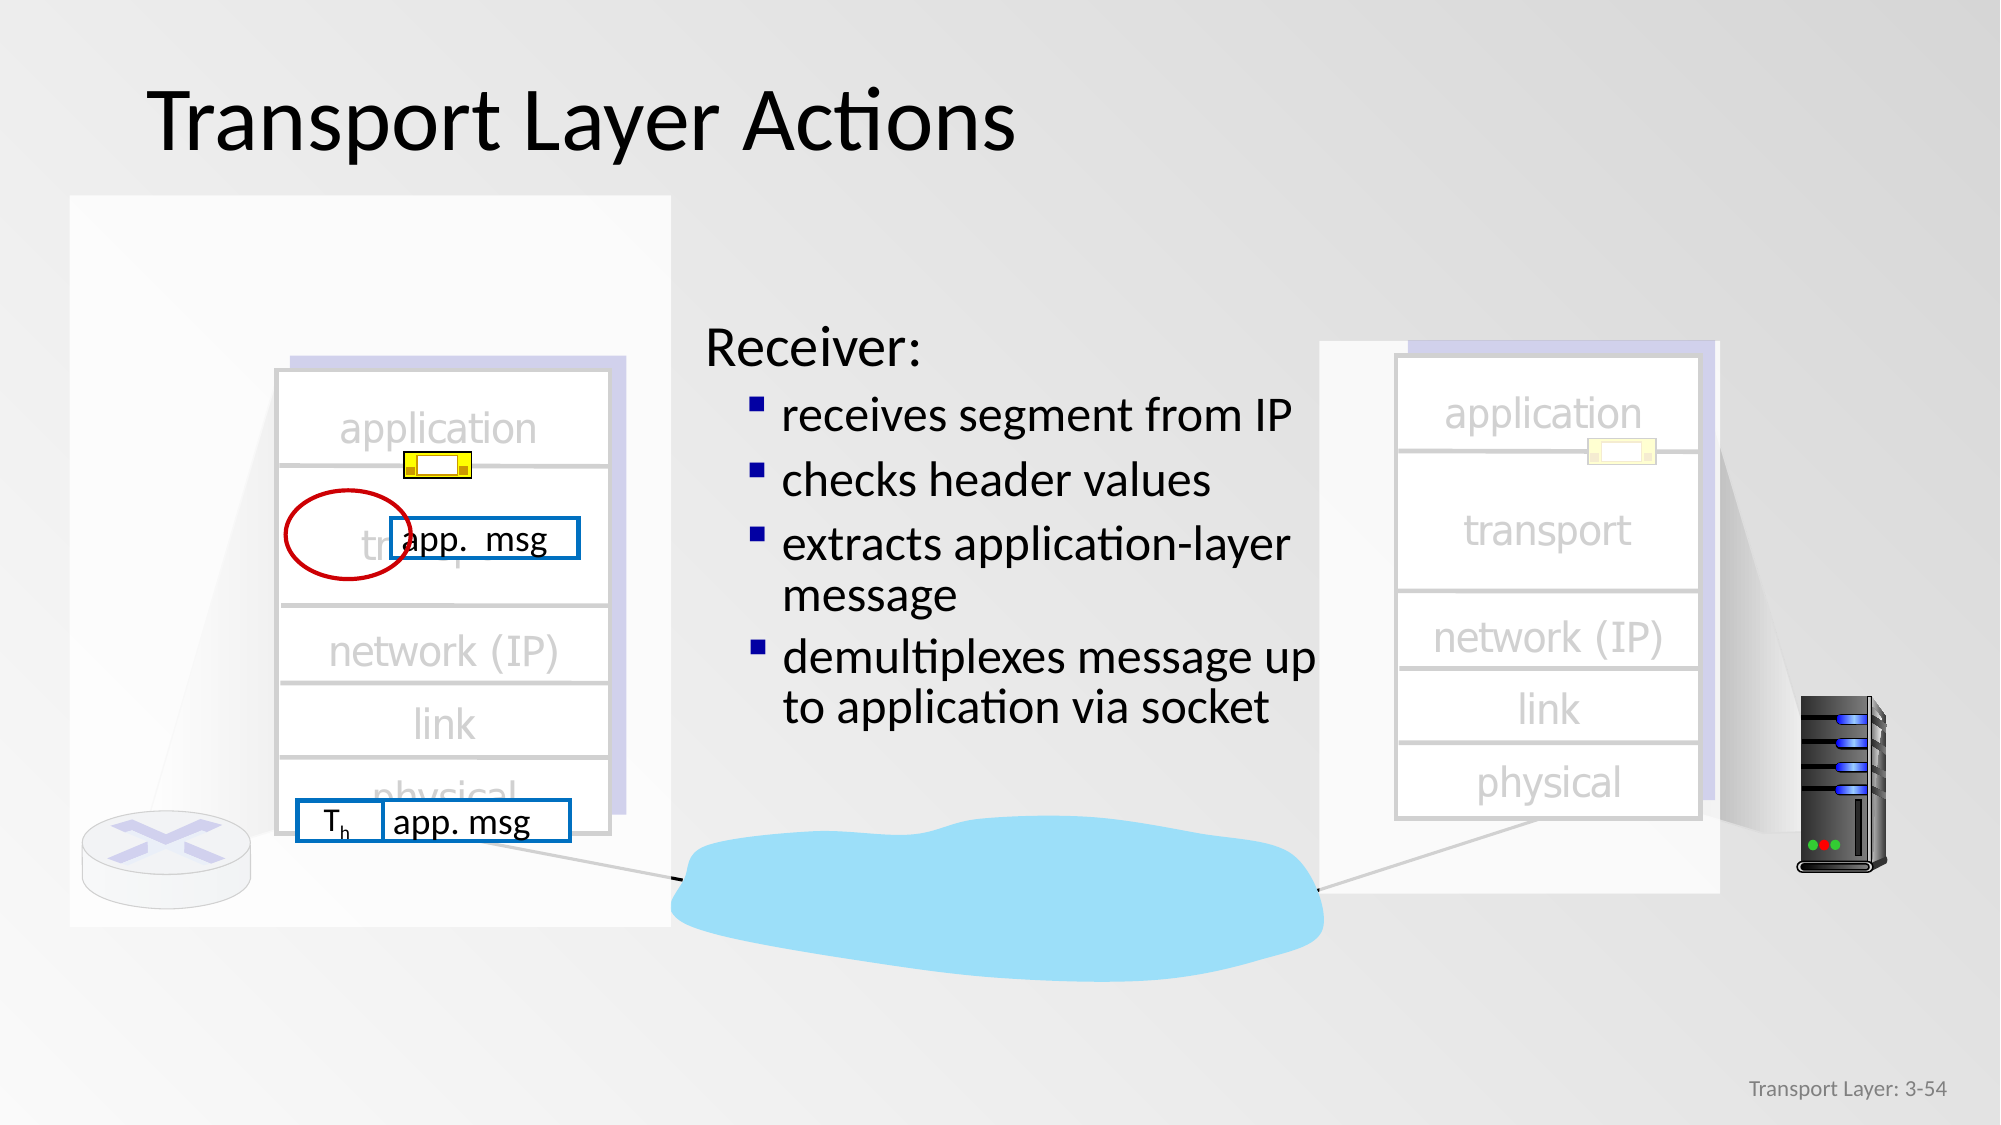

# Transport Layer Actions

Receiver:

application

network (IP)

link

physical

application

network (IP)

link

physical

receives segment from IP

checks header values

transport
transport
app.  msg

extracts application-layer message
demultiplexes message up to application via socket

app. msg

   Th

Transport Layer: 3-54